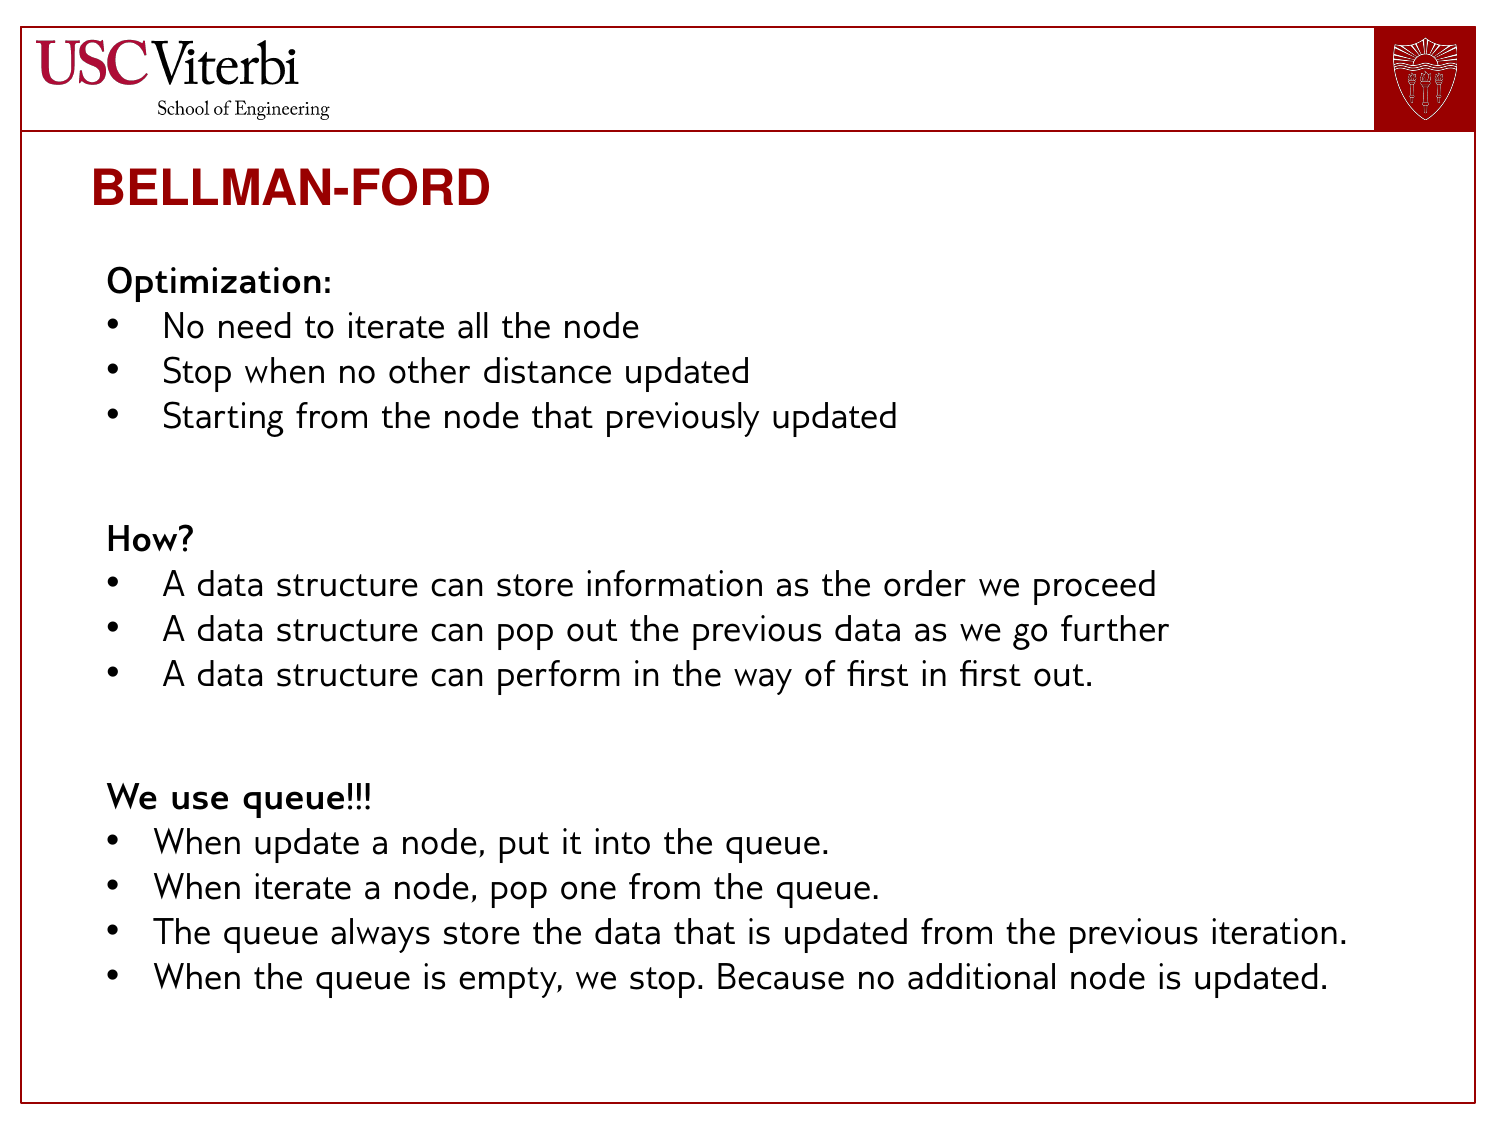

# BELLMAN-FORD
Optimization:
No need to iterate all the node
Stop when no other distance updated
Starting from the node that previously updated
How?
A data structure can store information as the order we proceed
A data structure can pop out the previous data as we go further
A data structure can perform in the way of first in first out.
We use queue!!!
When update a node, put it into the queue.
When iterate a node, pop one from the queue.
The queue always store the data that is updated from the previous iteration.
When the queue is empty, we stop. Because no additional node is updated.